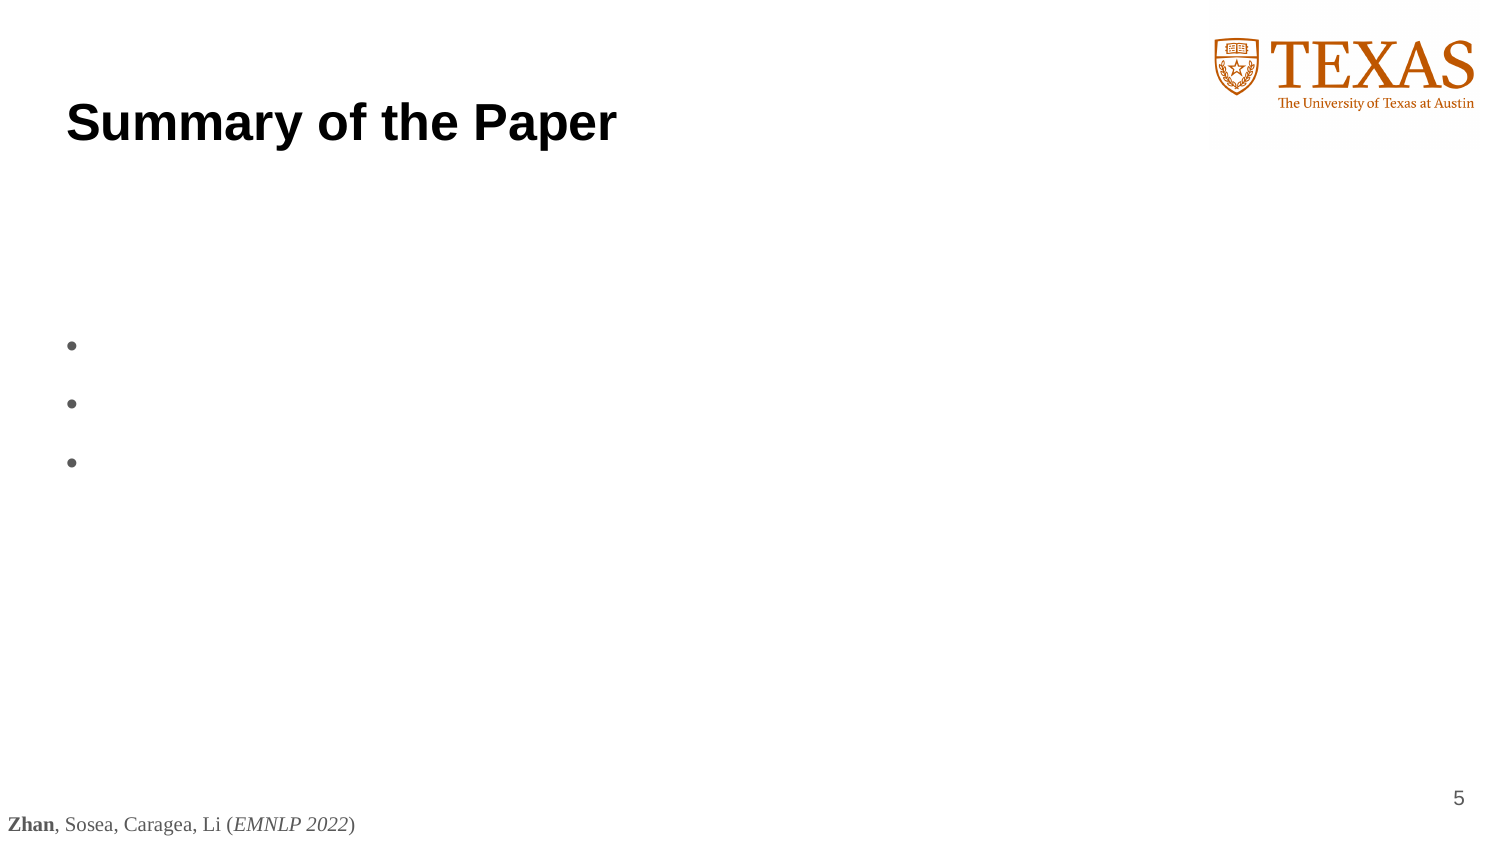

# Summary of the Paper
Revealing “Why does the writer feel [emotion]?” is important yet remains unexplored:
We propose a new task: Emotion Detection & Trigger Summarization
New benchmark CovidET: Reddit posts annotated with emotions and their triggers
Benchmarking on the dataset, we were able to build automatic summarizers that outperform generic summarizers on the task of emotion-specific trigger summarization.
5
Zhan, Sosea, Caragea, Li (EMNLP 2022)